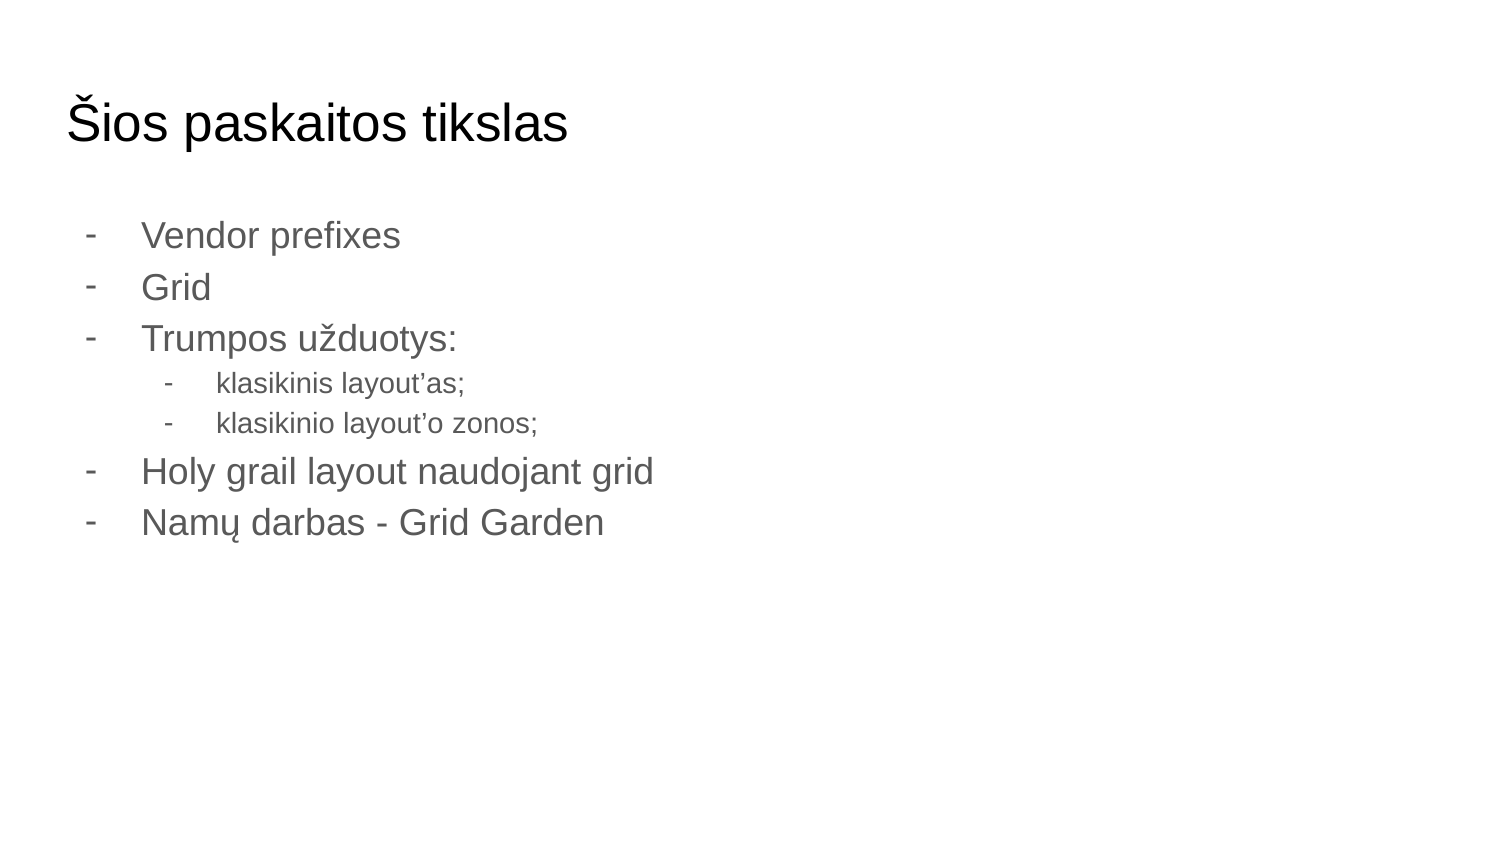

# Šios paskaitos tikslas
Vendor prefixes
Grid
Trumpos užduotys:
klasikinis layout’as;
klasikinio layout’o zonos;
Holy grail layout naudojant grid
Namų darbas - Grid Garden